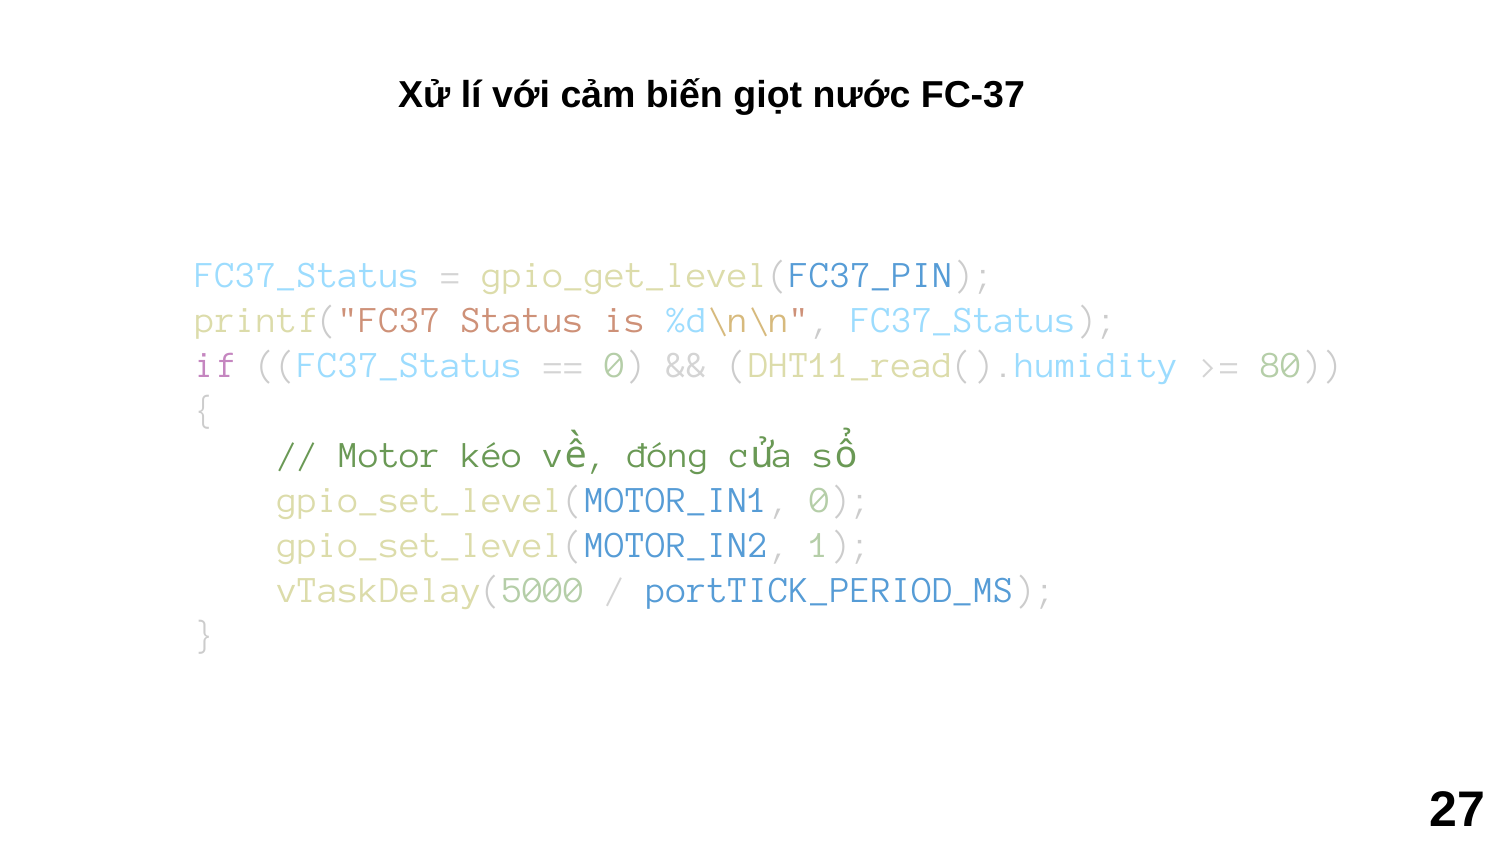

Xử lí với cảm biến giọt nước FC-37
    FC37_Status = gpio_get_level(FC37_PIN);
    printf("FC37 Status is %d\n\n", FC37_Status);
    if ((FC37_Status == 0) && (DHT11_read().humidity >= 80))
    {
        // Motor kéo về, đóng cửa sổ
        gpio_set_level(MOTOR_IN1, 0);
        gpio_set_level(MOTOR_IN2, 1);
        vTaskDelay(5000 / portTICK_PERIOD_MS);
    }

27